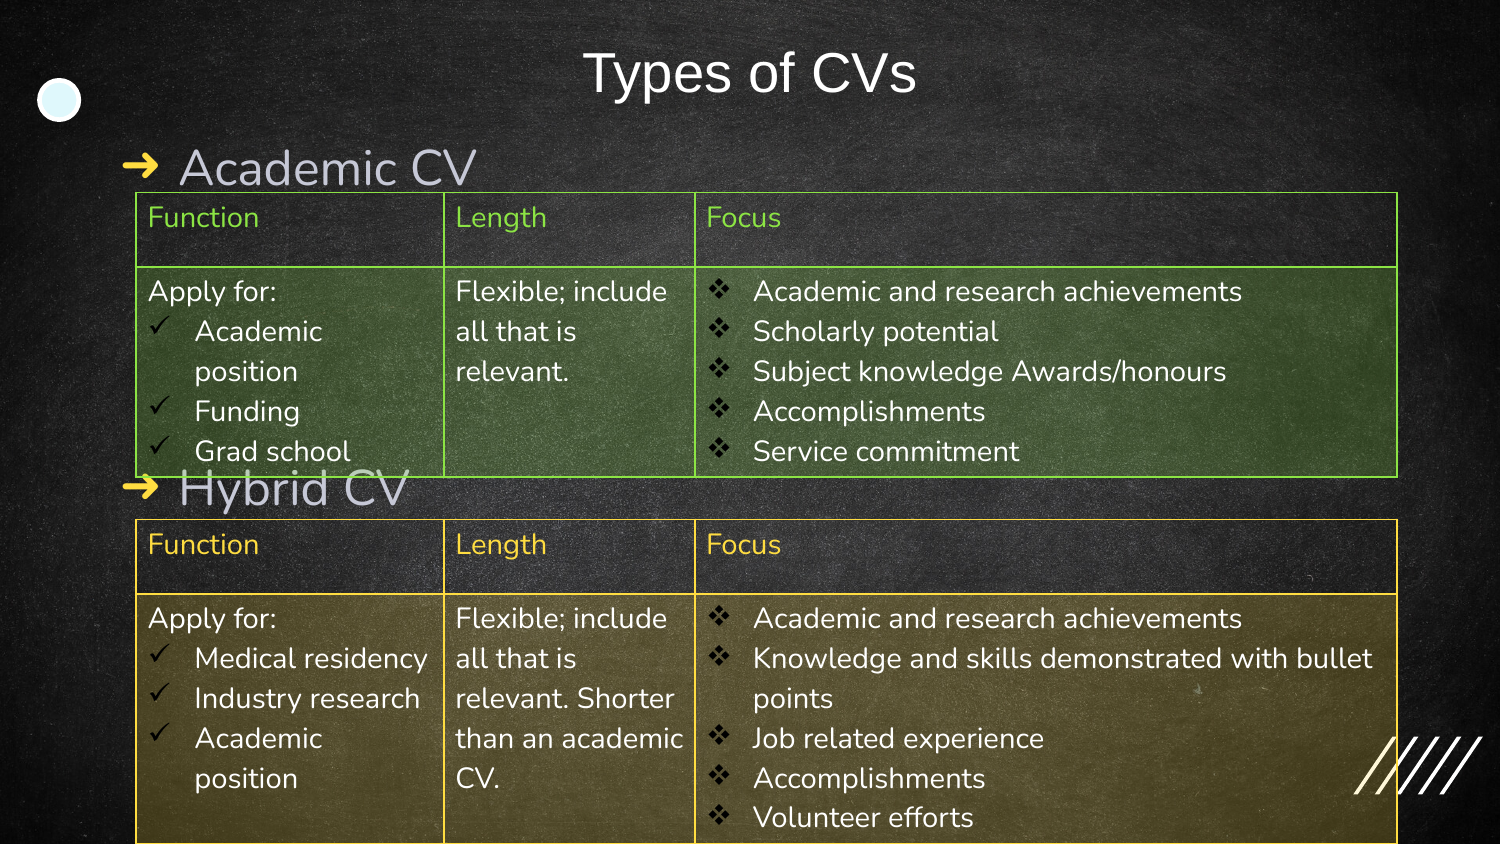

# Types of CVs
Academic CV
| Function | Length | Focus |
| --- | --- | --- |
| Apply for: Academic position Funding Grad school | Flexible; include all that is relevant. | Academic and research achievements Scholarly potential Subject knowledge Awards/honours Accomplishments Service commitment |
Hybrid CV
| Function | Length | Focus |
| --- | --- | --- |
| Apply for: Medical residency Industry research Academic position | Flexible; include all that is relevant. Shorter than an academic CV. | Academic and research achievements Knowledge and skills demonstrated with bullet points Job related experience Accomplishments Volunteer efforts |